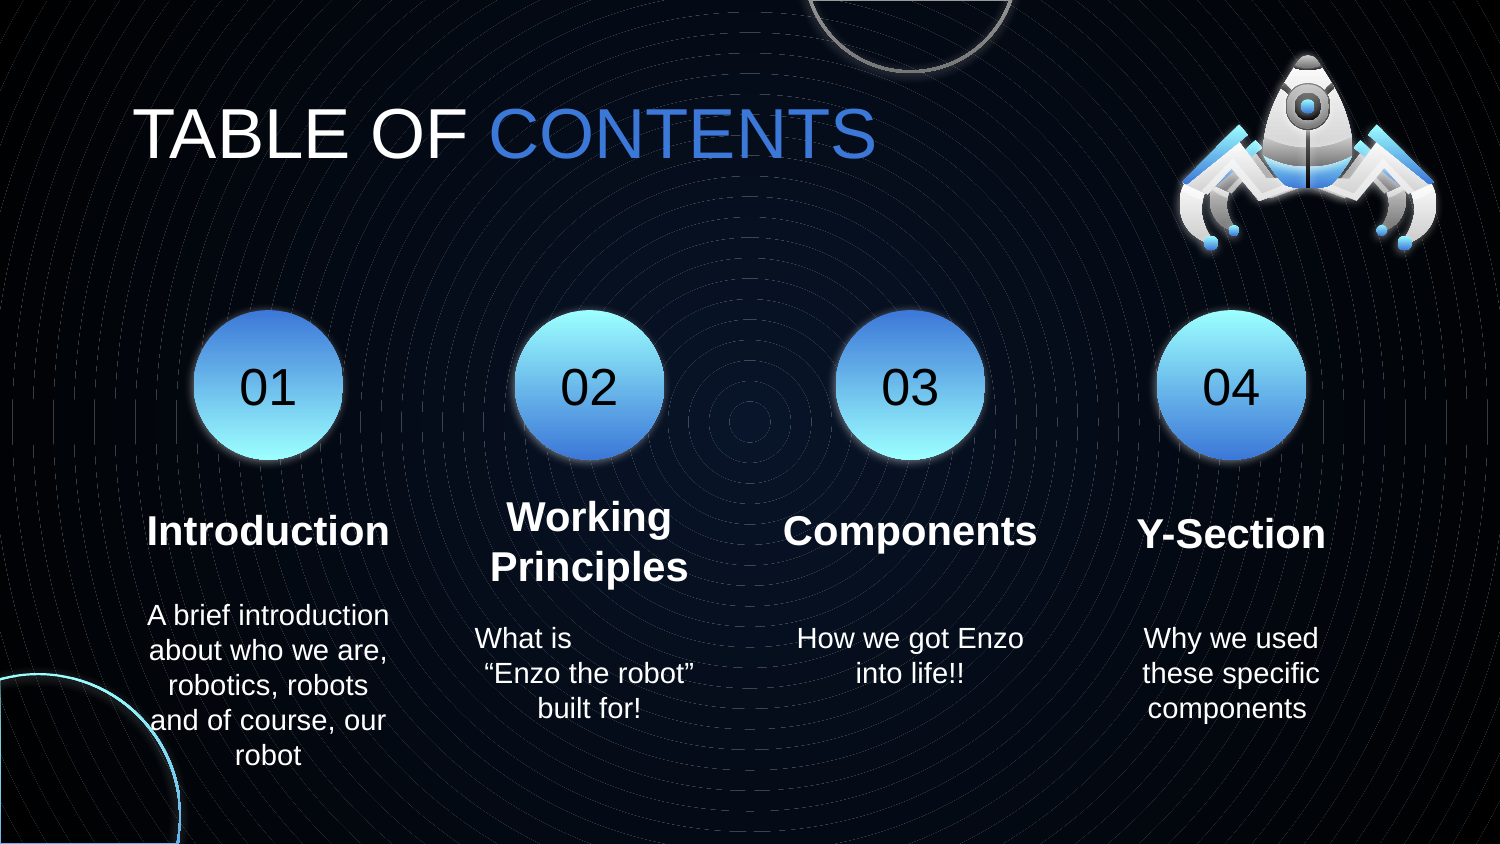

# TABLE OF CONTENTS

01
02
03
04
Introduction
Working Principles
Components
Y-Section
A brief introduction about who we are, robotics, robots and of course, our robot
What is                 “Enzo the robot” built for!
How we got Enzo into life!!
Why we used these specific components